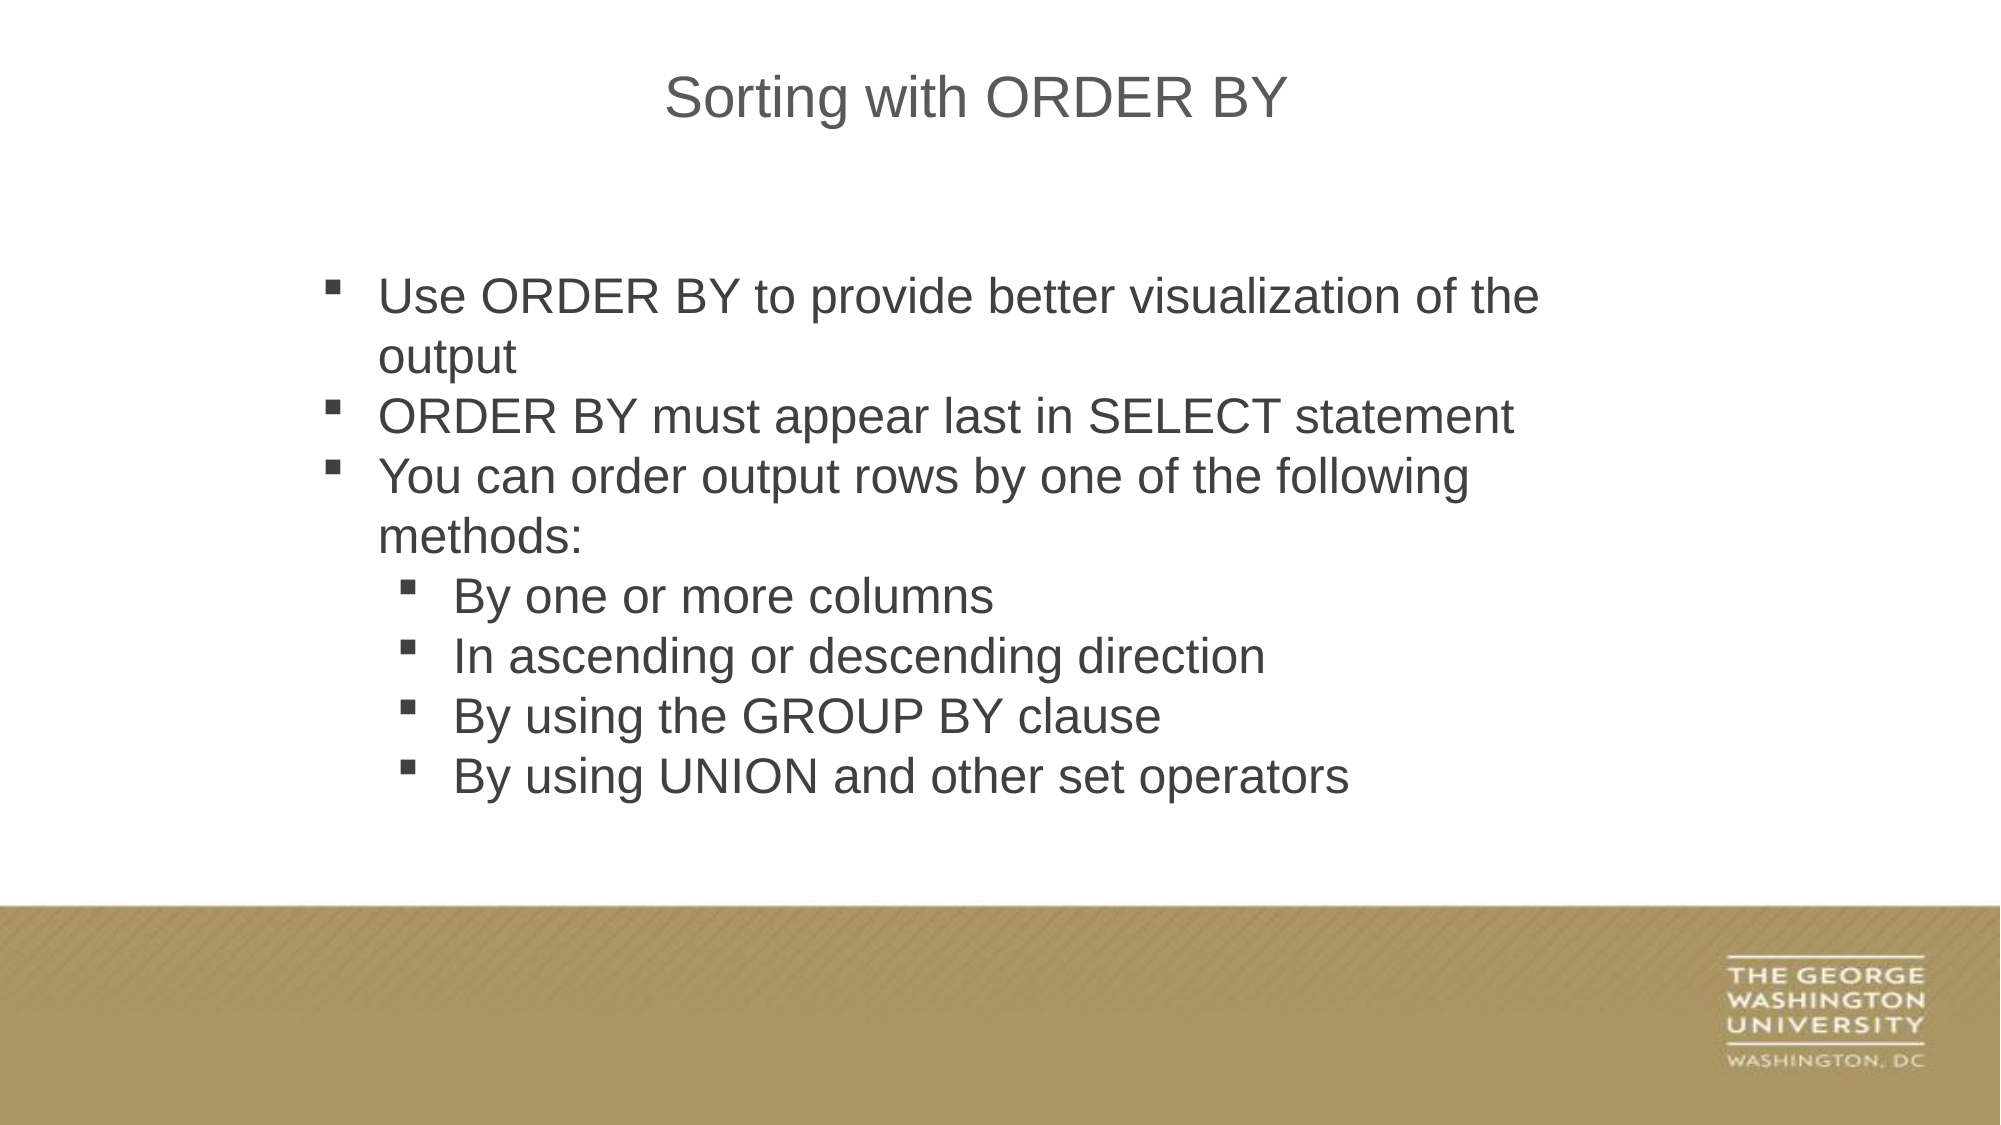

Sorting with ORDER BY
Use ORDER BY to provide better visualization of the output
ORDER BY must appear last in SELECT statement
You can order output rows by one of the following methods:
By one or more columns
In ascending or descending direction
By using the GROUP BY clause
By using UNION and other set operators